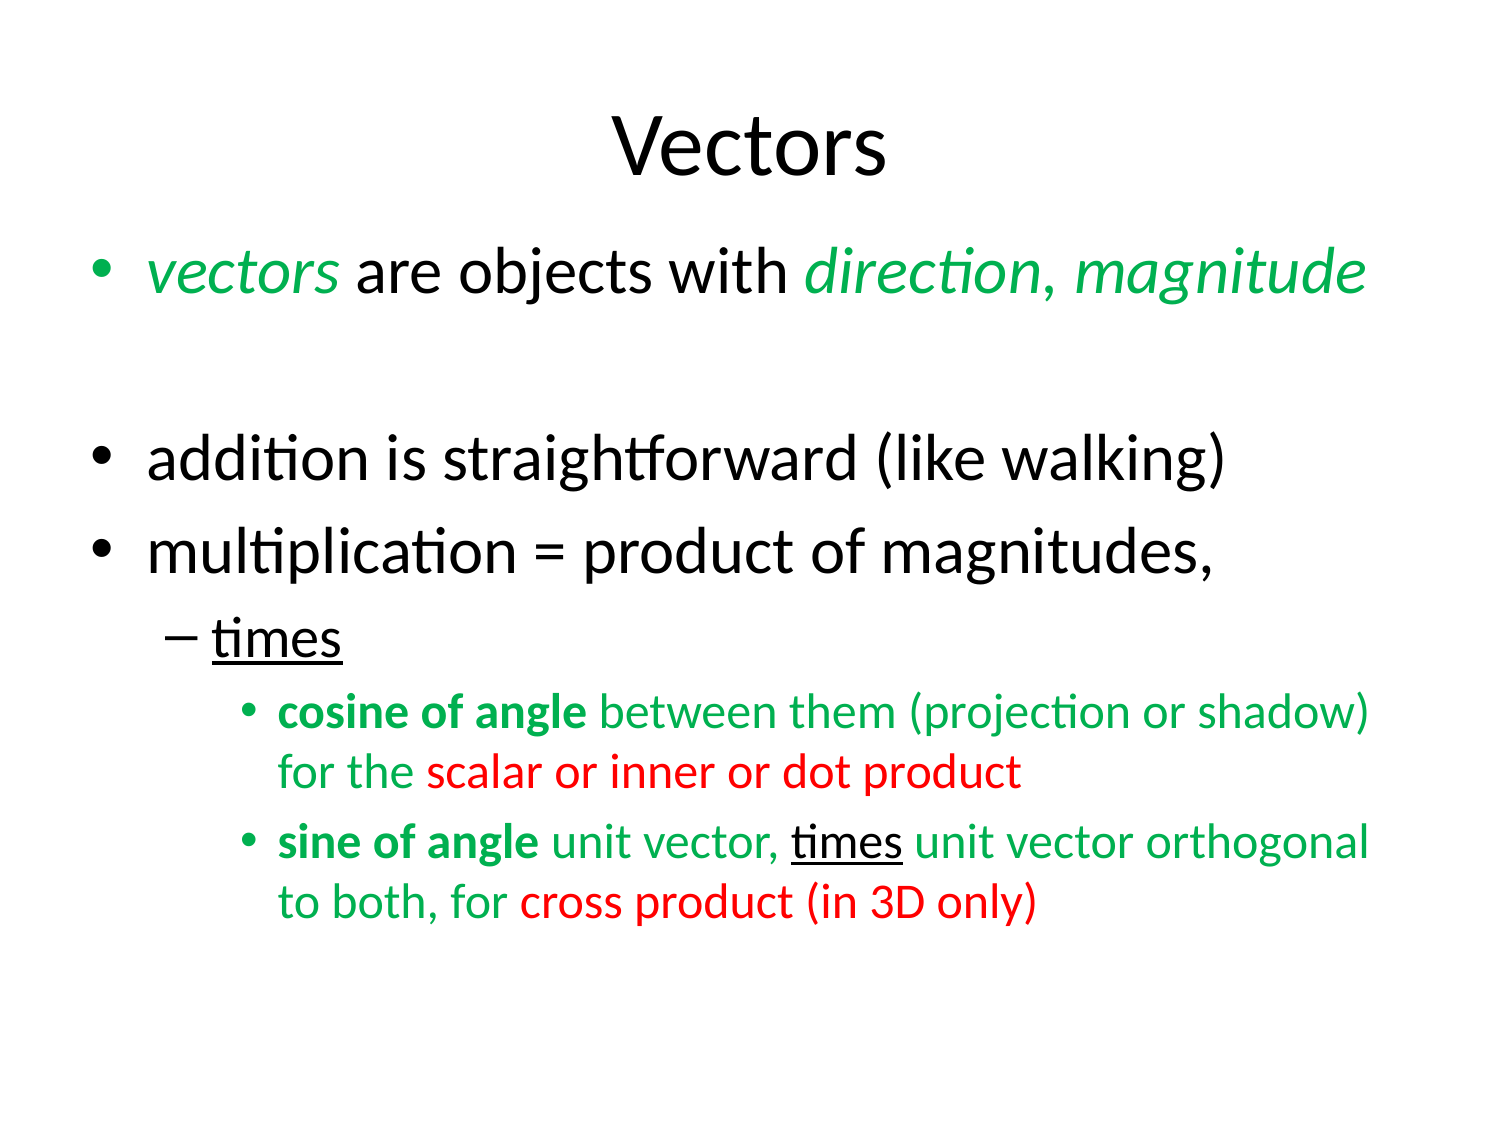

# Vectors
vectors are objects with direction, magnitude

addition is straightforward (like walking)
multiplication = product of magnitudes,
times
cosine of angle between them (projection or shadow) for the scalar or inner or dot product
sine of angle unit vector, times unit vector orthogonal to both, for cross product (in 3D only)